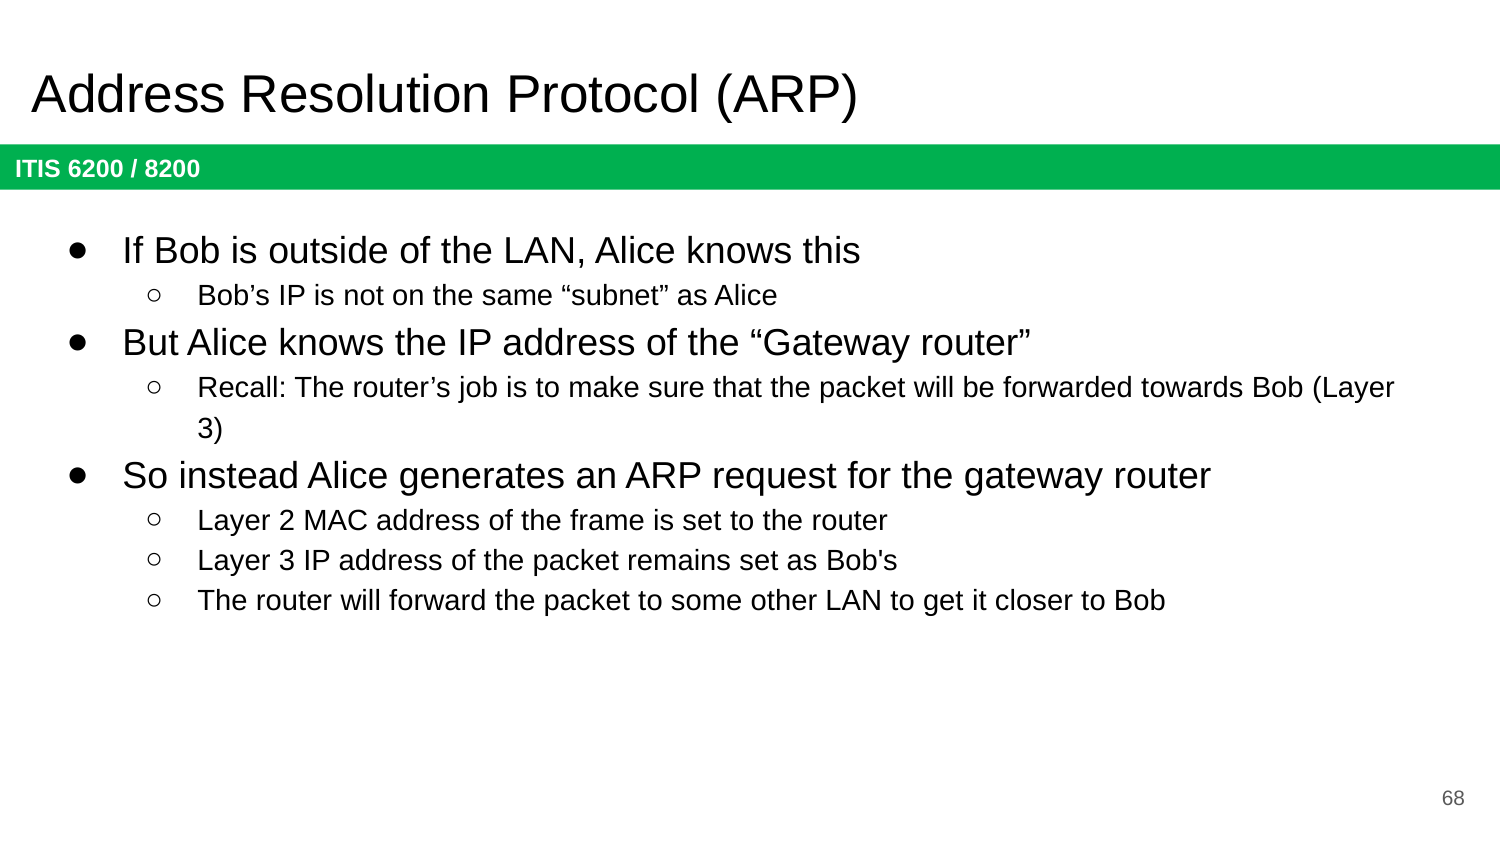

# Address Resolution Protocol (ARP)
If Bob is outside of the LAN, Alice knows this
Bob’s IP is not on the same “subnet” as Alice
But Alice knows the IP address of the “Gateway router”
Recall: The router’s job is to make sure that the packet will be forwarded towards Bob (Layer 3)
So instead Alice generates an ARP request for the gateway router
Layer 2 MAC address of the frame is set to the router
Layer 3 IP address of the packet remains set as Bob's
The router will forward the packet to some other LAN to get it closer to Bob
68